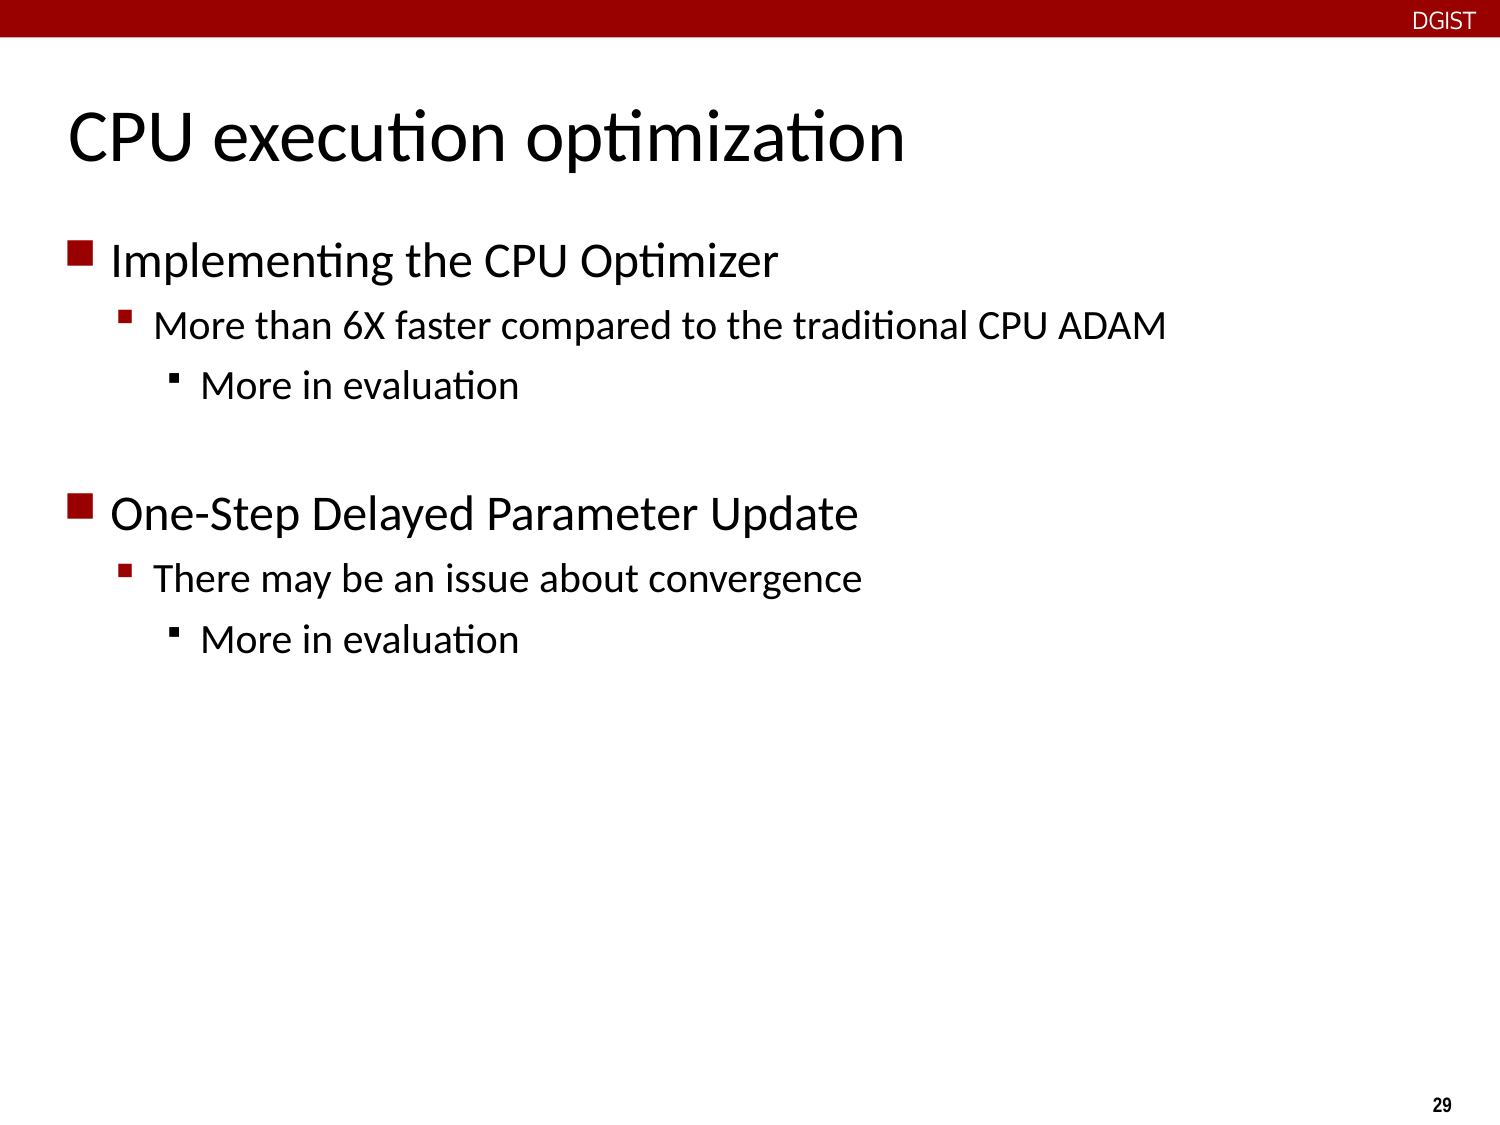

DGIST
# CPU execution optimization
Implementing the CPU Optimizer
More than 6X faster compared to the traditional CPU ADAM
More in evaluation

One-Step Delayed Parameter Update
There may be an issue about convergence
More in evaluation